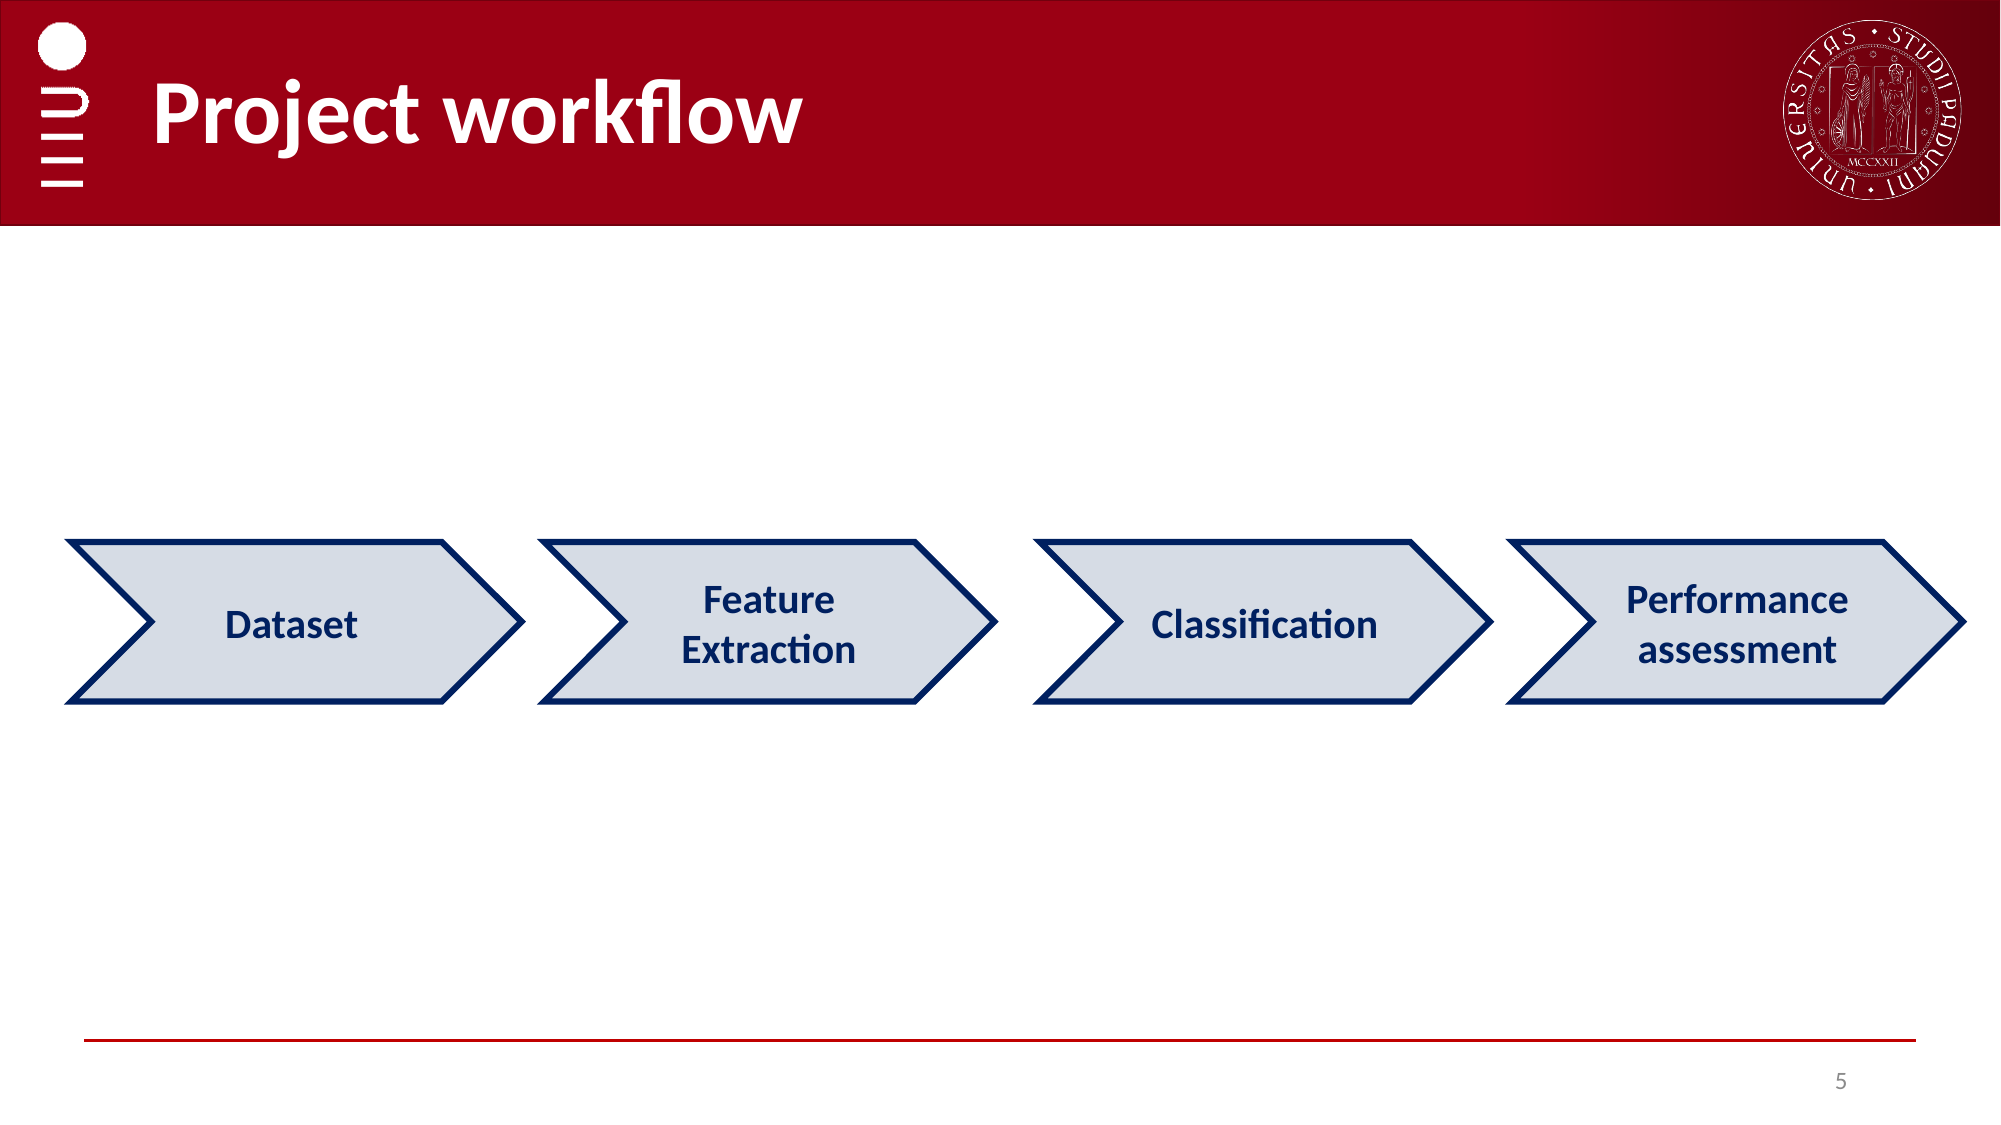

# Project workflow
Dataset
Feature Extraction
Performance assessment
Classification
5